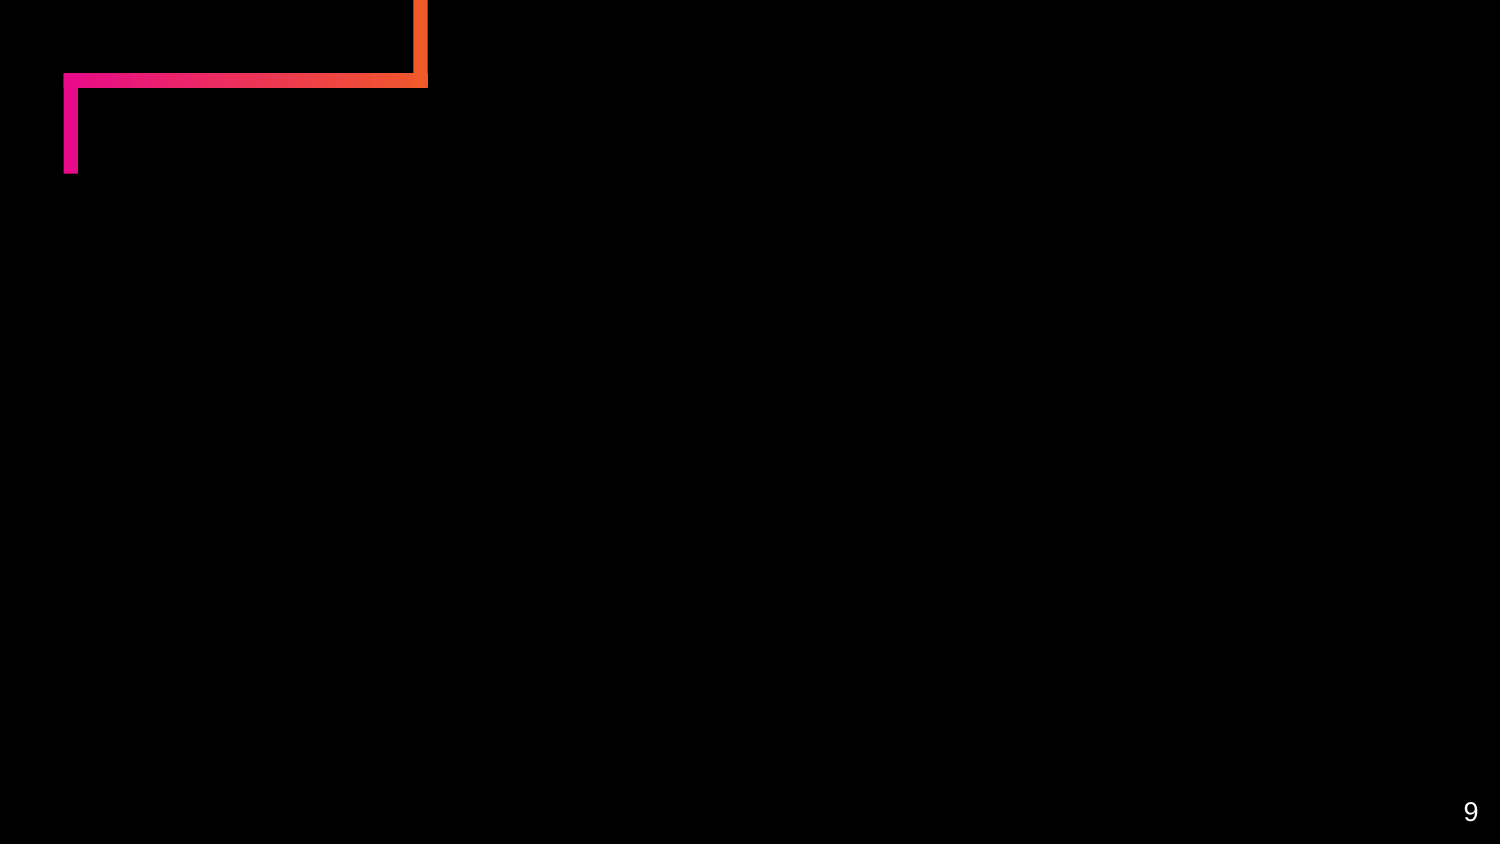

Benefits of  DevOps ?
Empowering teams
Lowered cycle time
shortens lead times for changes
time to market goes down
lower MTTR
Better security with better quality
Rhythm of practice (limits your work in progress)
More time to be productive
9